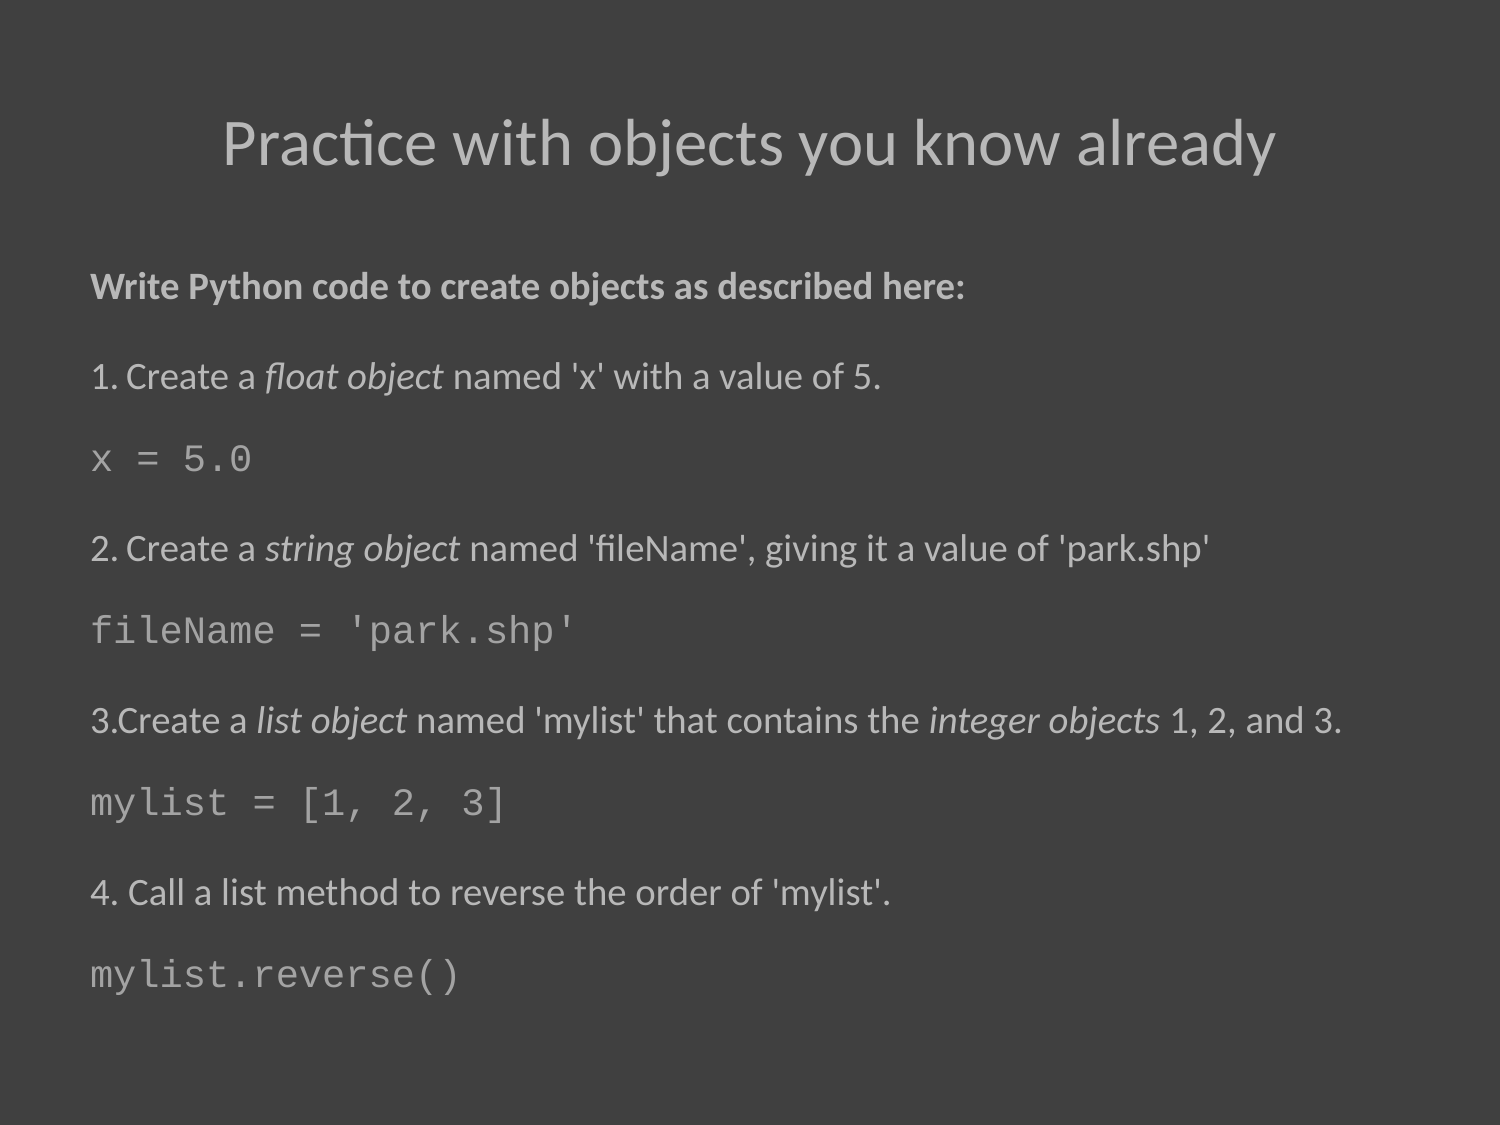

# Practice with objects you know already
Write Python code to create objects as described here:

 Create a float object named 'x' with a value of 5.
x = 5.0

 Create a string object named 'fileName', giving it a value of 'park.shp'
fileName = 'park.shp'

Create a list object named 'mylist' that contains the integer objects 1, 2, and 3.
mylist = [1, 2, 3]

4. Call a list method to reverse the order of 'mylist'.
mylist.reverse()